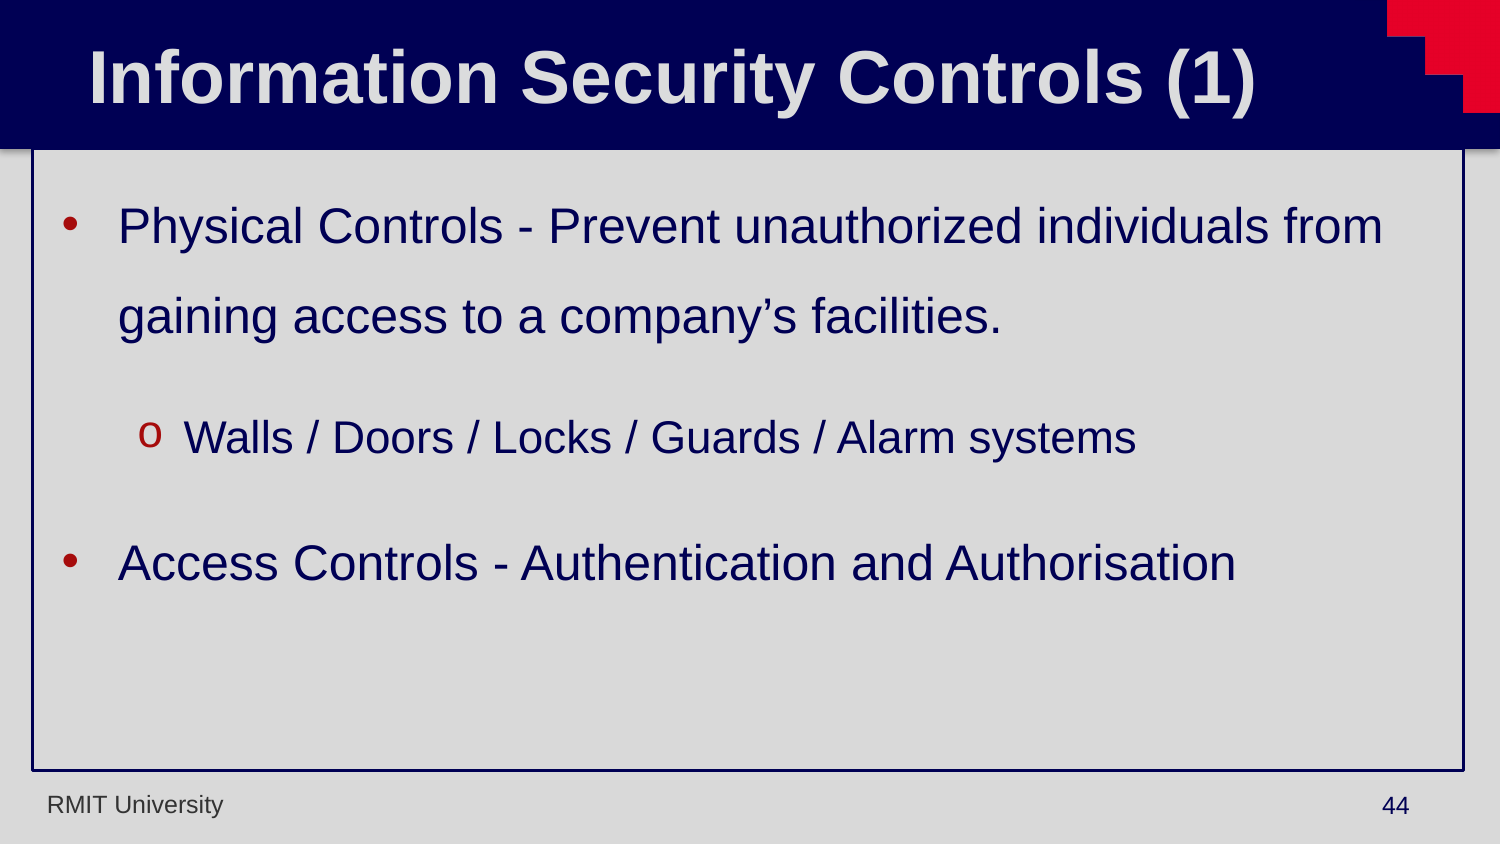

# Information Security Controls (1)
Physical Controls - Prevent unauthorized individuals from gaining access to a company’s facilities.
Walls / Doors / Locks / Guards / Alarm systems
Access Controls - Authentication and Authorisation
44